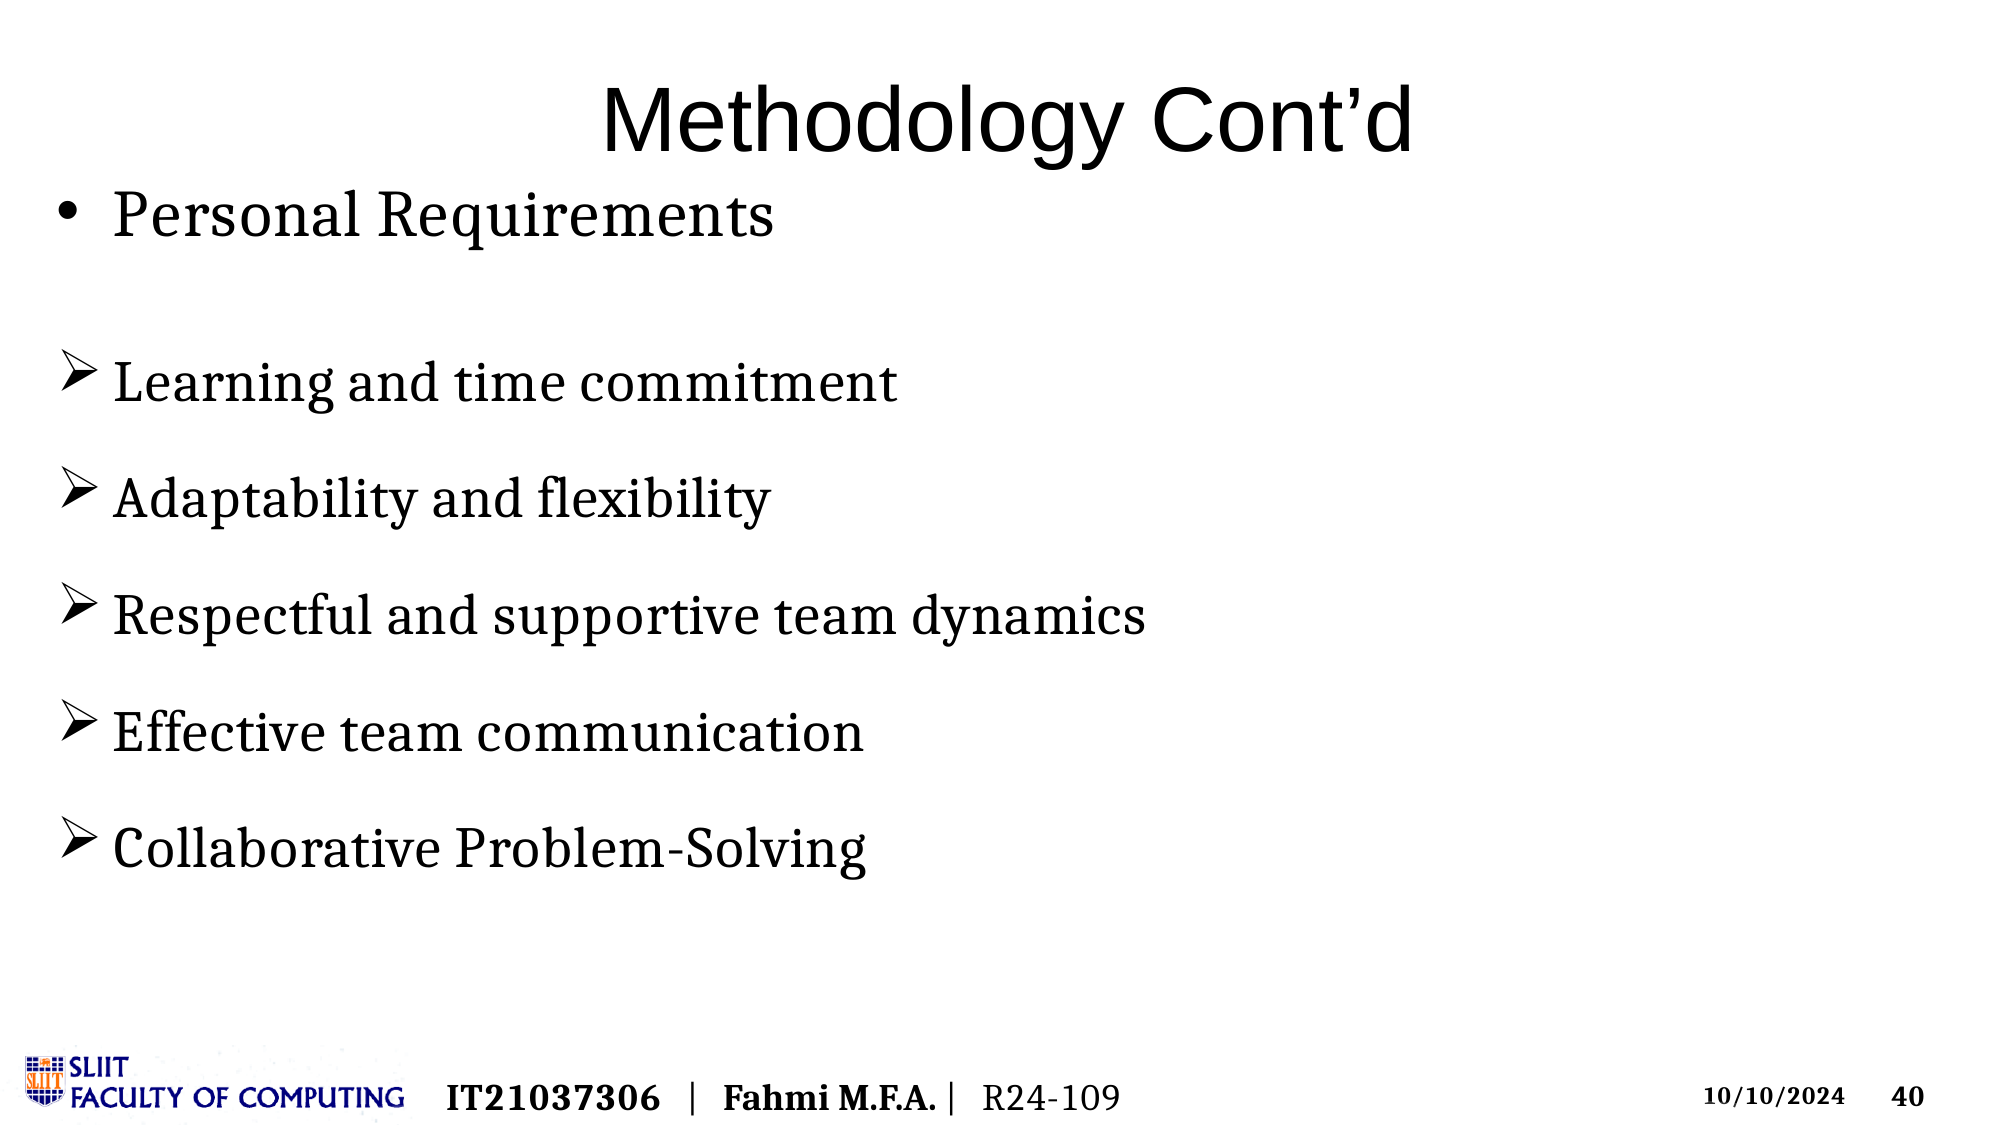

# Methodology Cont’d
Personal Requirements

Learning and time commitment
Adaptability and flexibility
Respectful and supportive team dynamics
Effective team communication
Collaborative Problem-Solving

IT21037306   |   Fahmi M.F.A. |   R24-109